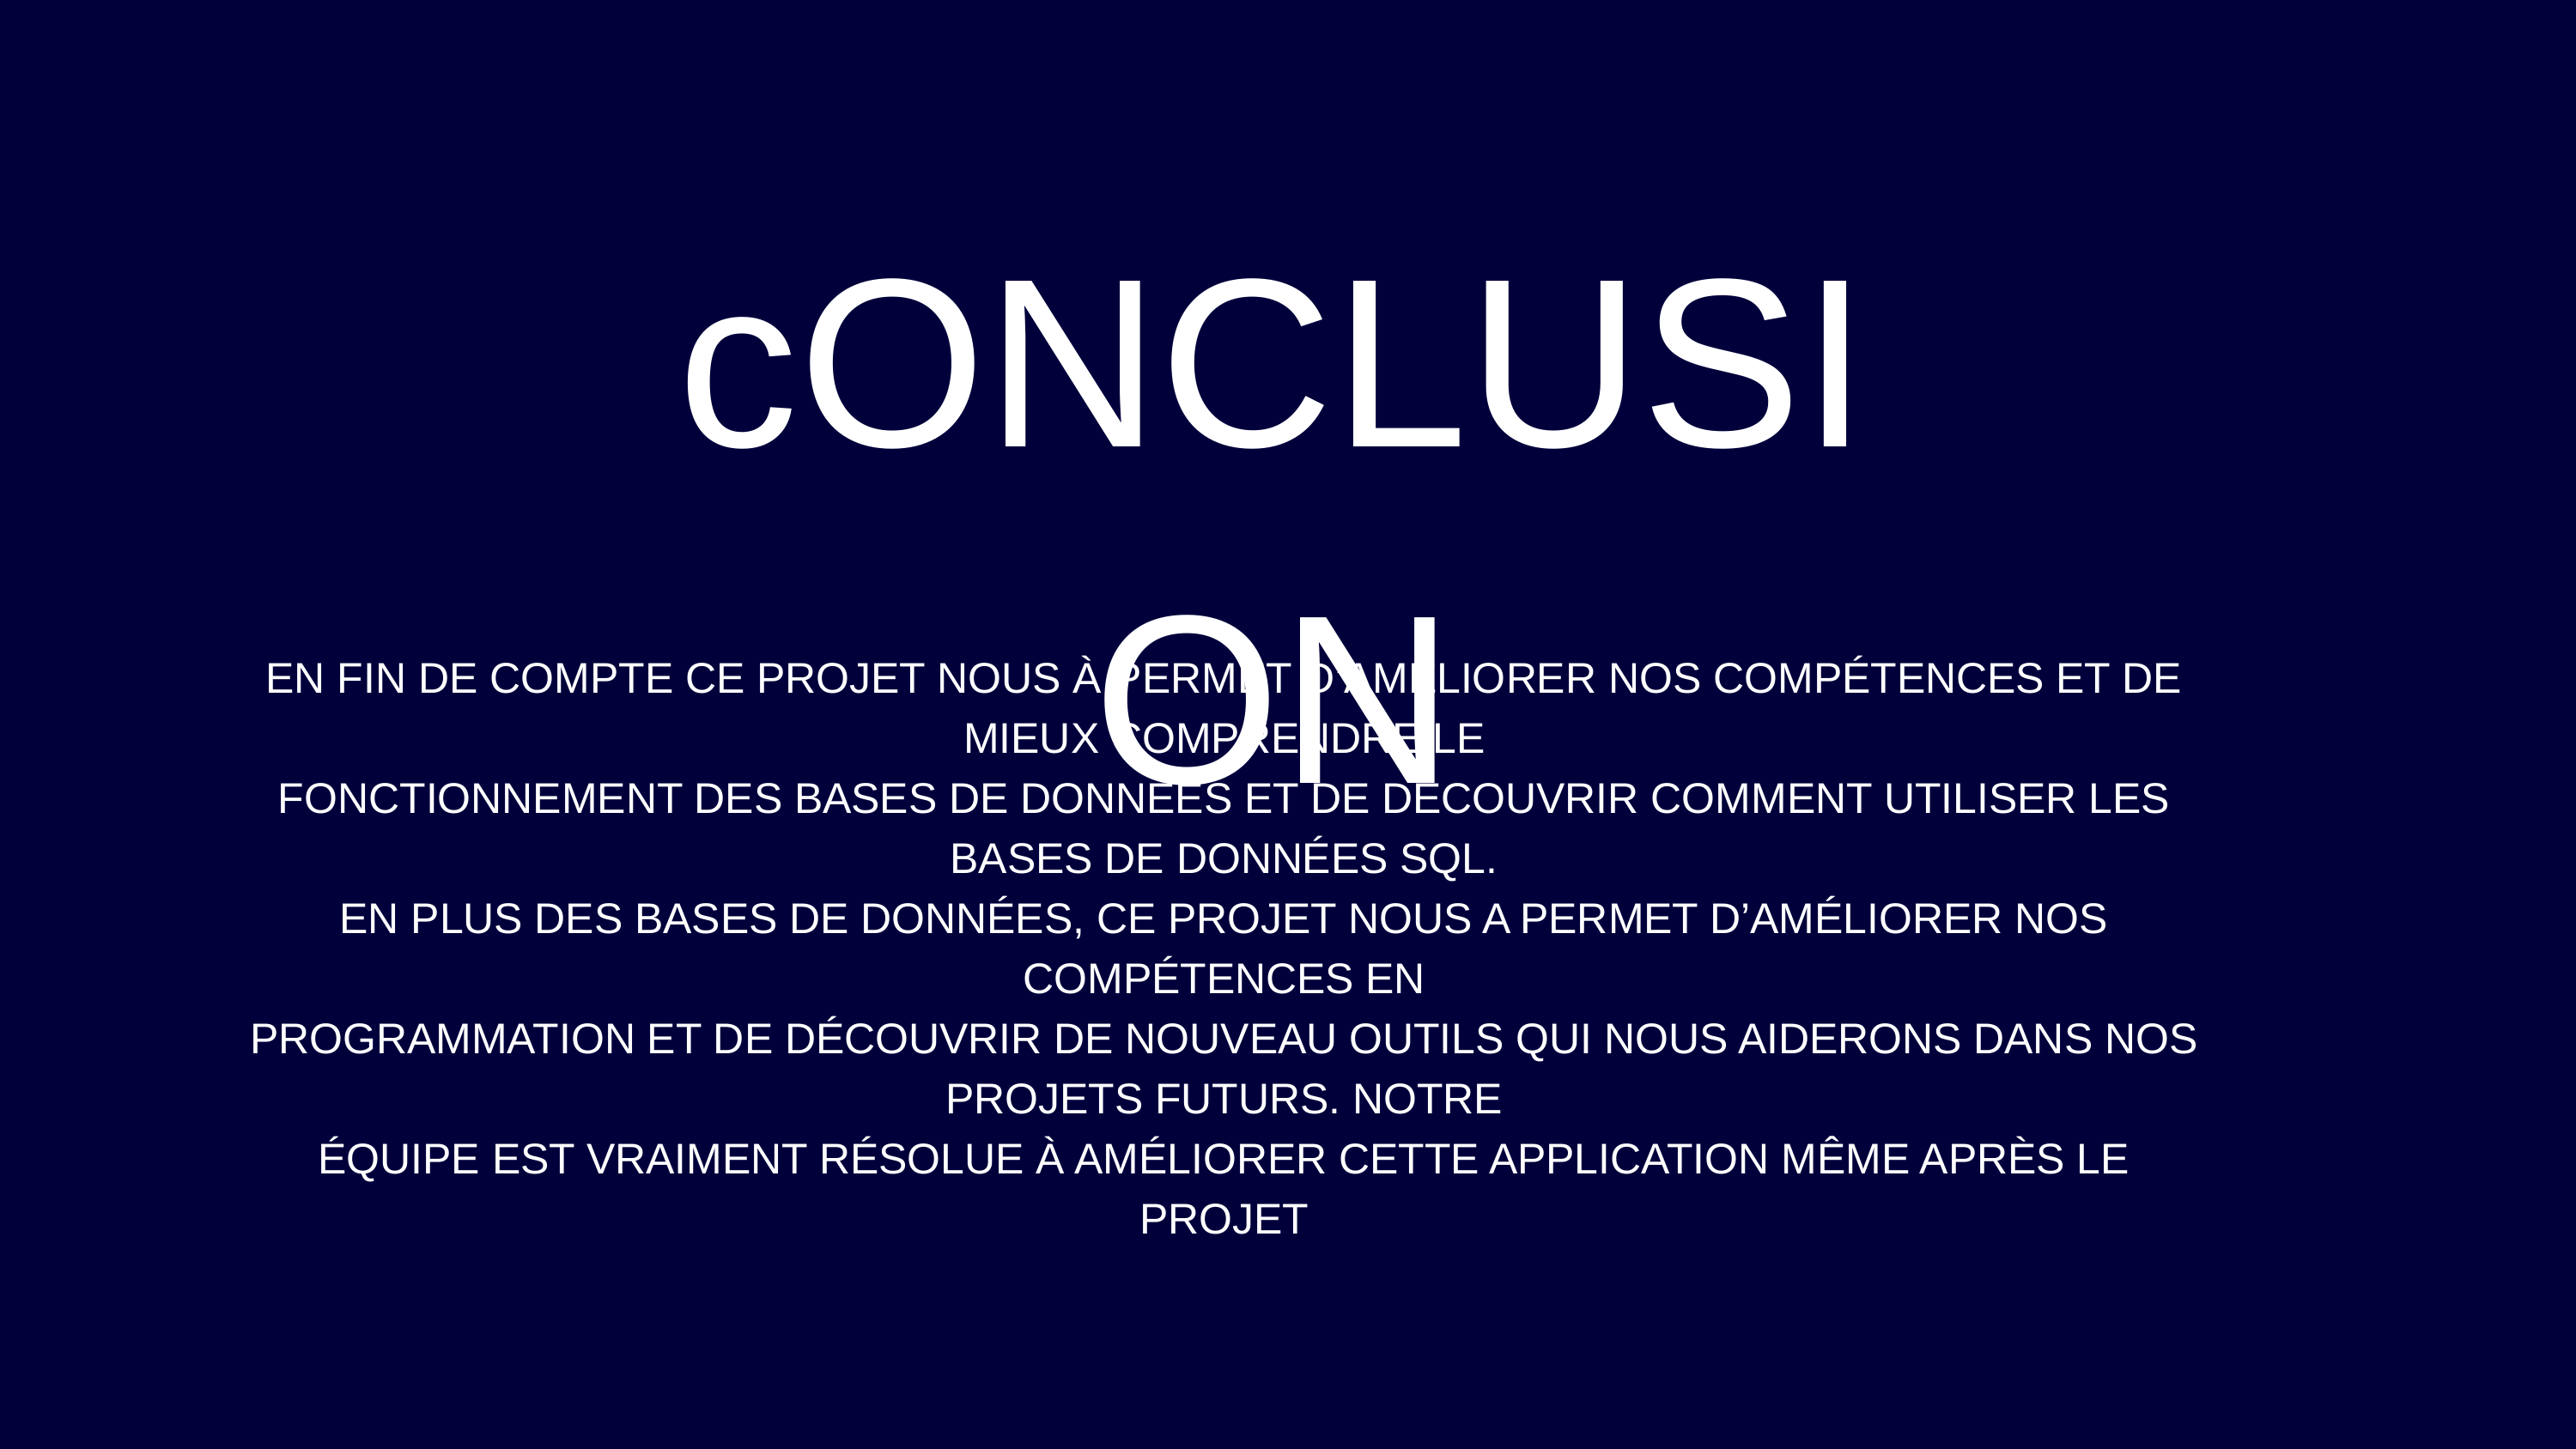

cONCLUSION
EN FIN DE COMPTE CE PROJET NOUS À PERMET D’AMÉLIORER NOS COMPÉTENCES ET DE MIEUX COMPRENDRE LE
FONCTIONNEMENT DES BASES DE DONNÉES ET DE DÉCOUVRIR COMMENT UTILISER LES BASES DE DONNÉES SQL.
EN PLUS DES BASES DE DONNÉES, CE PROJET NOUS A PERMET D’AMÉLIORER NOS COMPÉTENCES EN
PROGRAMMATION ET DE DÉCOUVRIR DE NOUVEAU OUTILS QUI NOUS AIDERONS DANS NOS PROJETS FUTURS. NOTRE
ÉQUIPE EST VRAIMENT RÉSOLUE À AMÉLIORER CETTE APPLICATION MÊME APRÈS LE PROJET